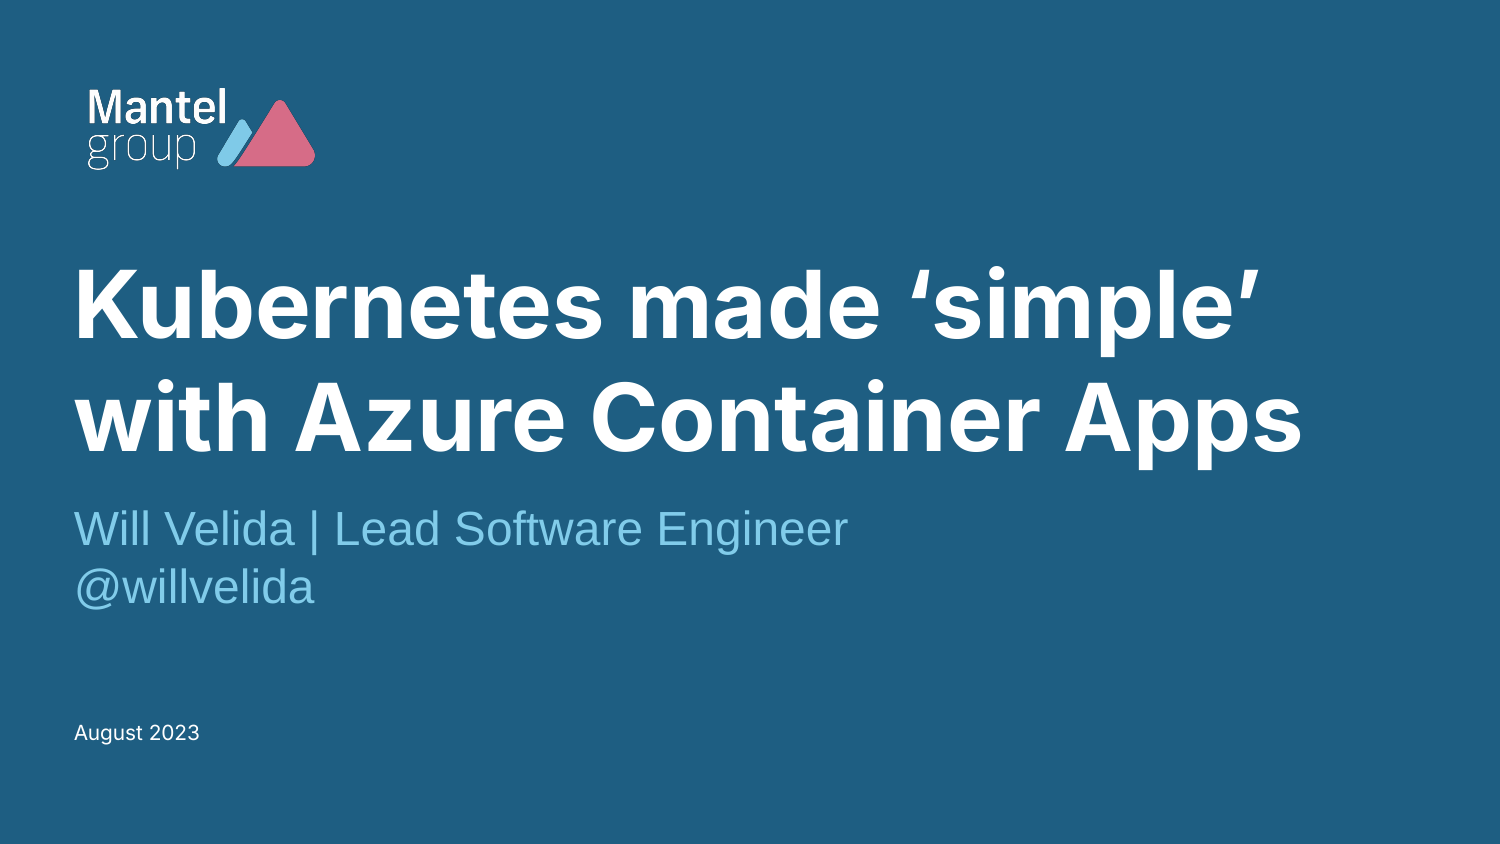

# Kubernetes made ‘simple’ with Azure Container Apps
Will Velida | Lead Software Engineer
@willvelida
August 2023